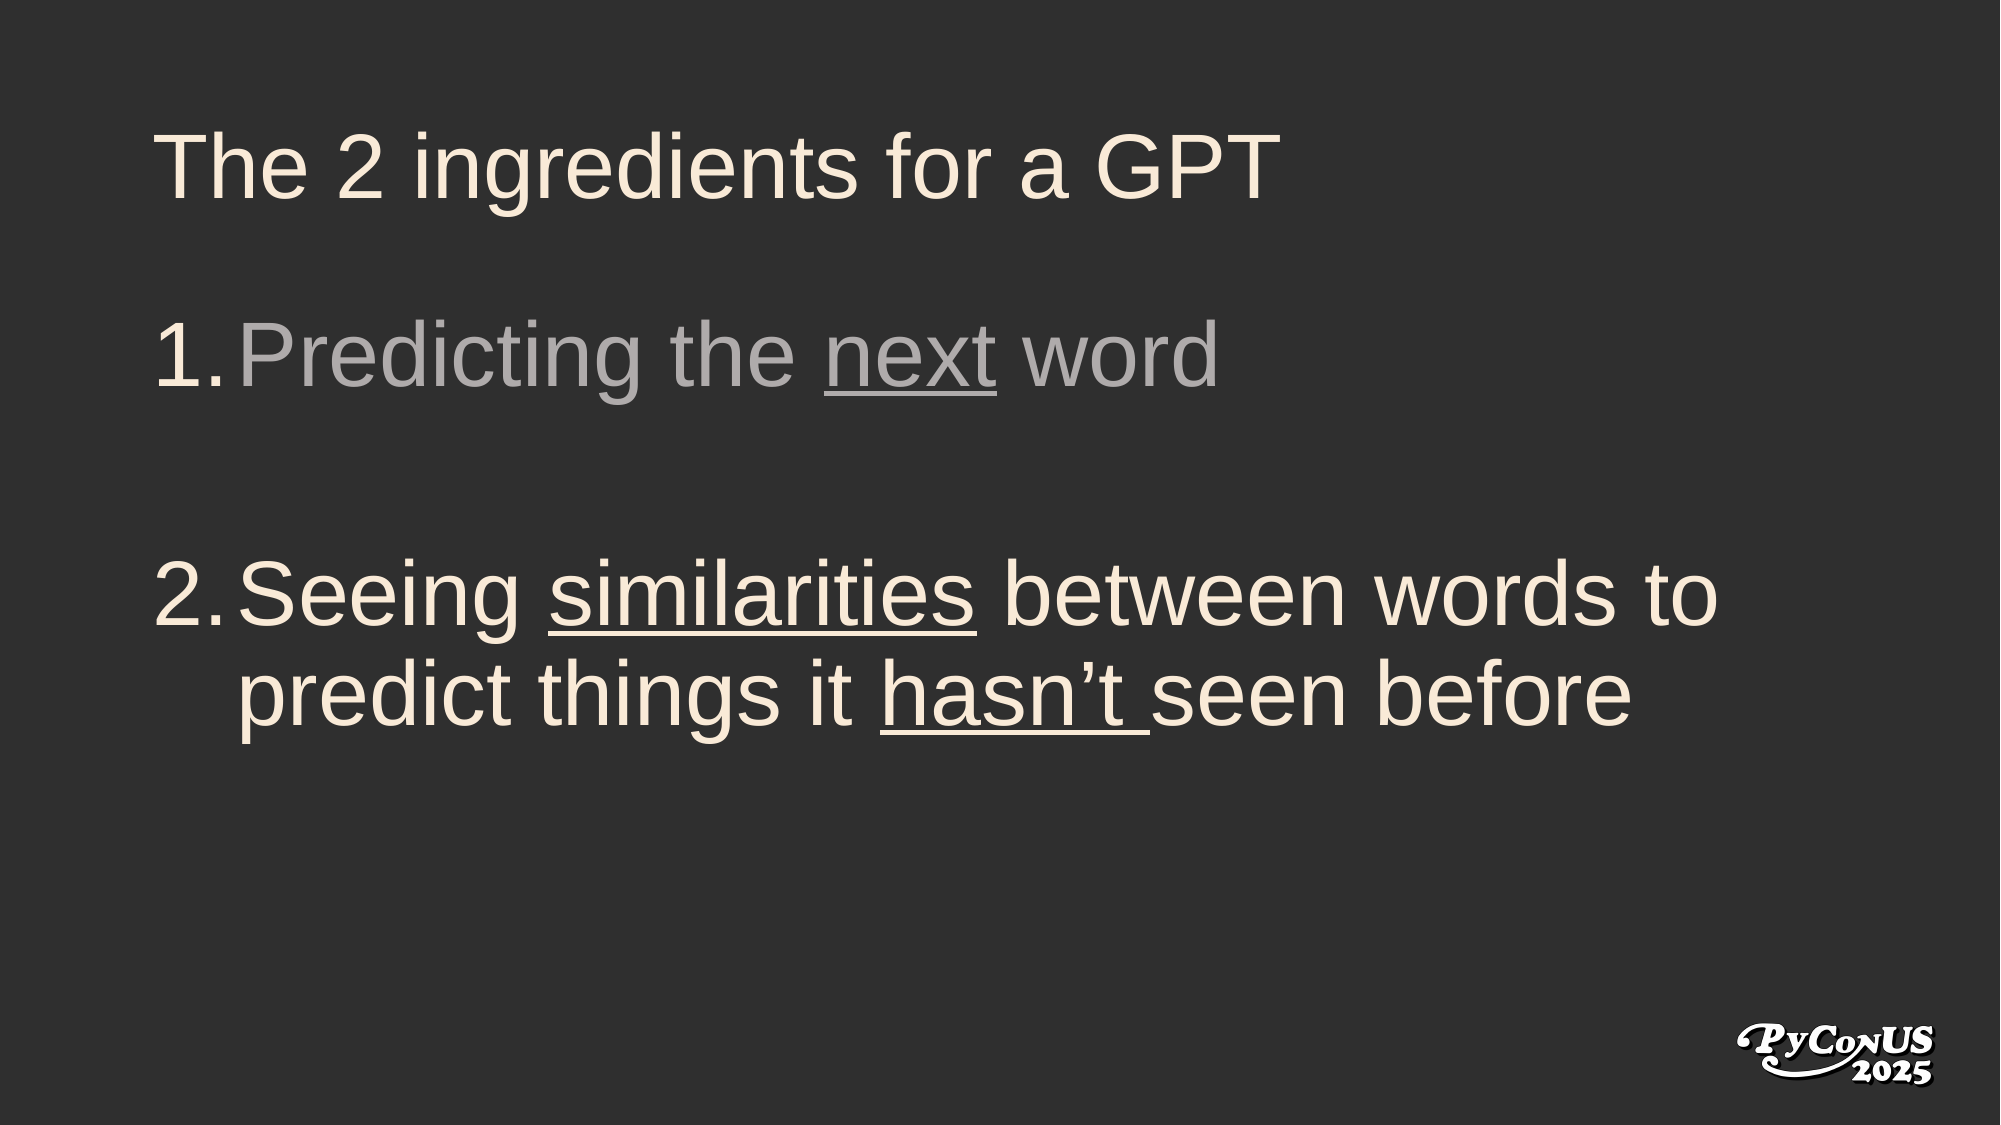

# The 2 ingredients for a GPT
Predicting the next word

Seeing similarities between words to predict things it hasn’t seen before